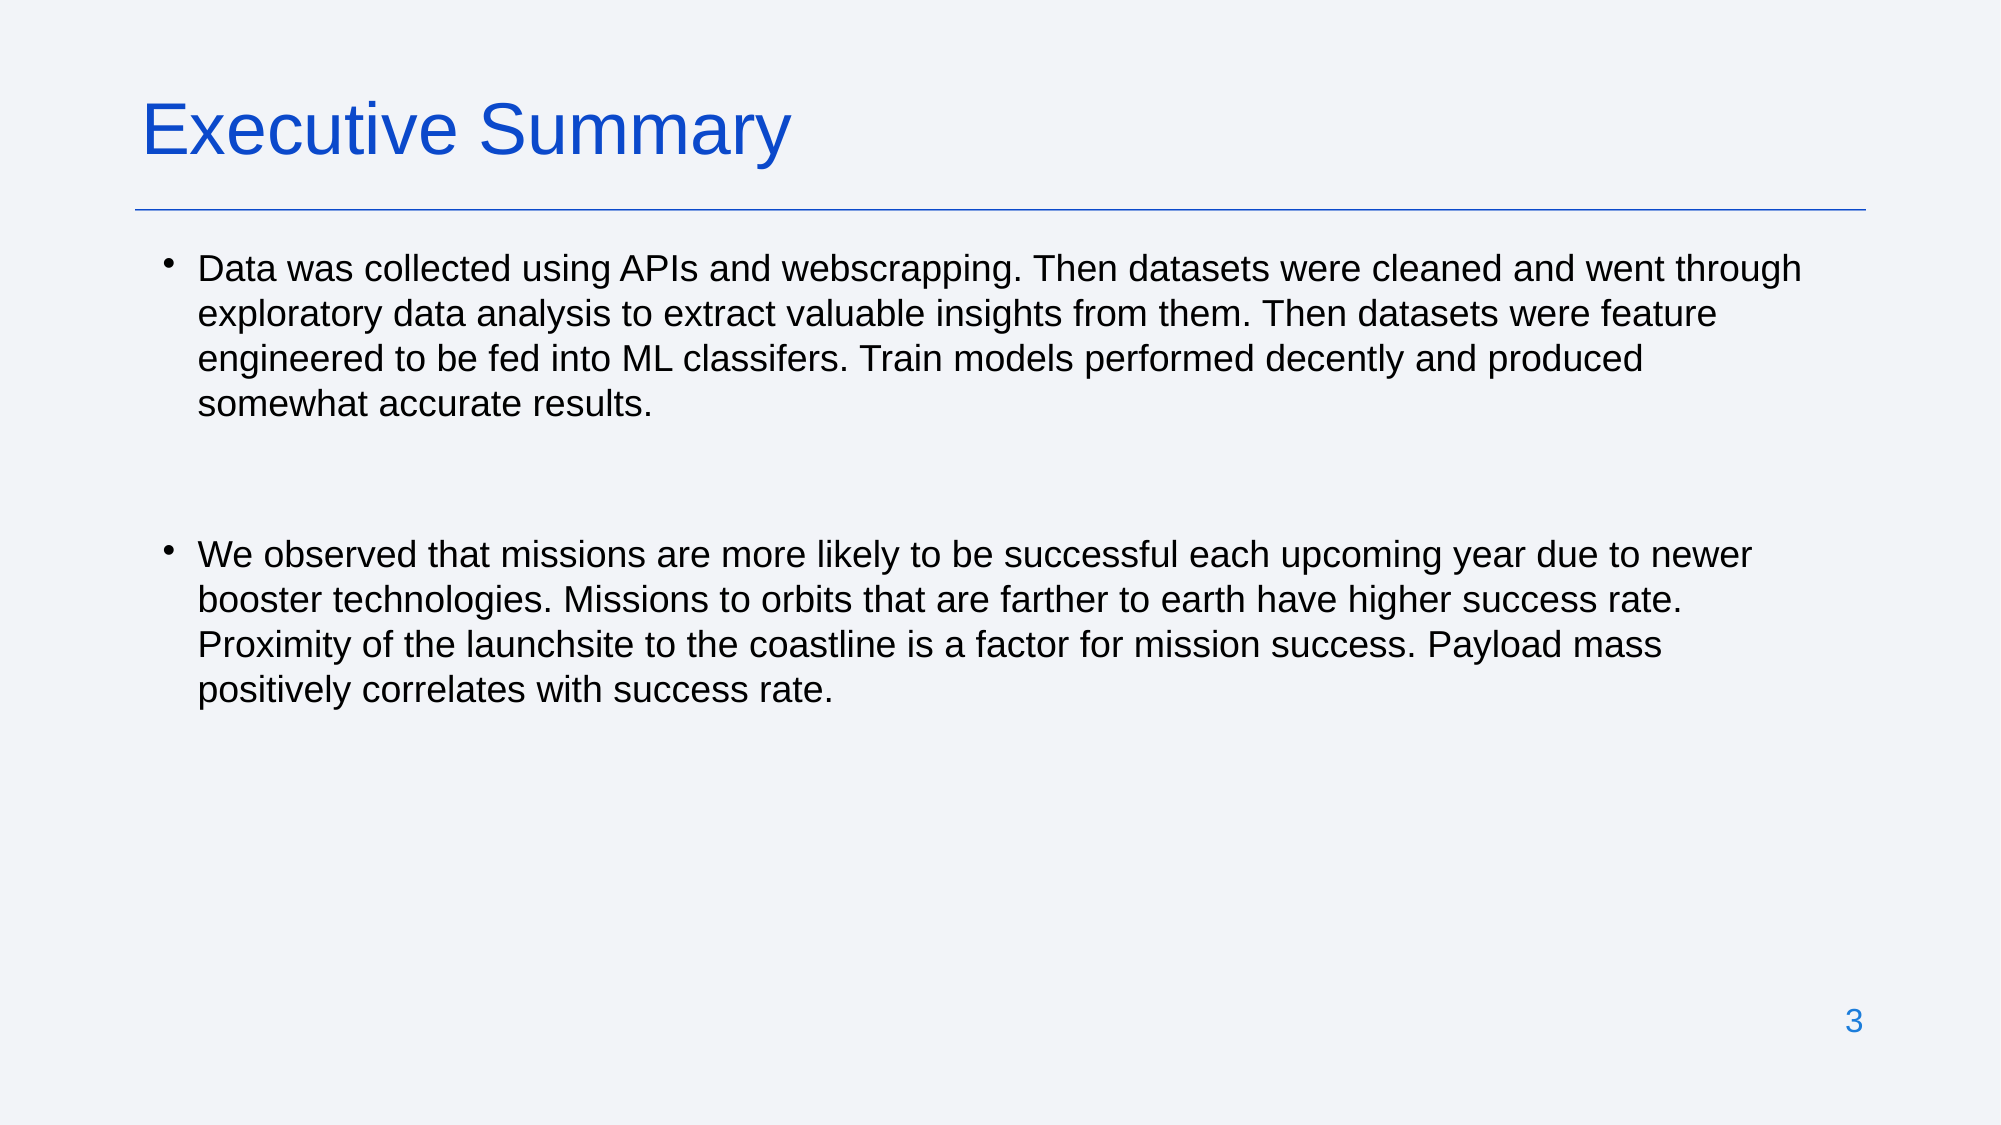

Executive Summary
Data was collected using APIs and webscrapping. Then datasets were cleaned and went through exploratory data analysis to extract valuable insights from them. Then datasets were feature engineered to be fed into ML classifers. Train models performed decently and produced somewhat accurate results.
We observed that missions are more likely to be successful each upcoming year due to newer booster technologies. Missions to orbits that are farther to earth have higher success rate. Proximity of the launchsite to the coastline is a factor for mission success. Payload mass positively correlates with success rate.

3